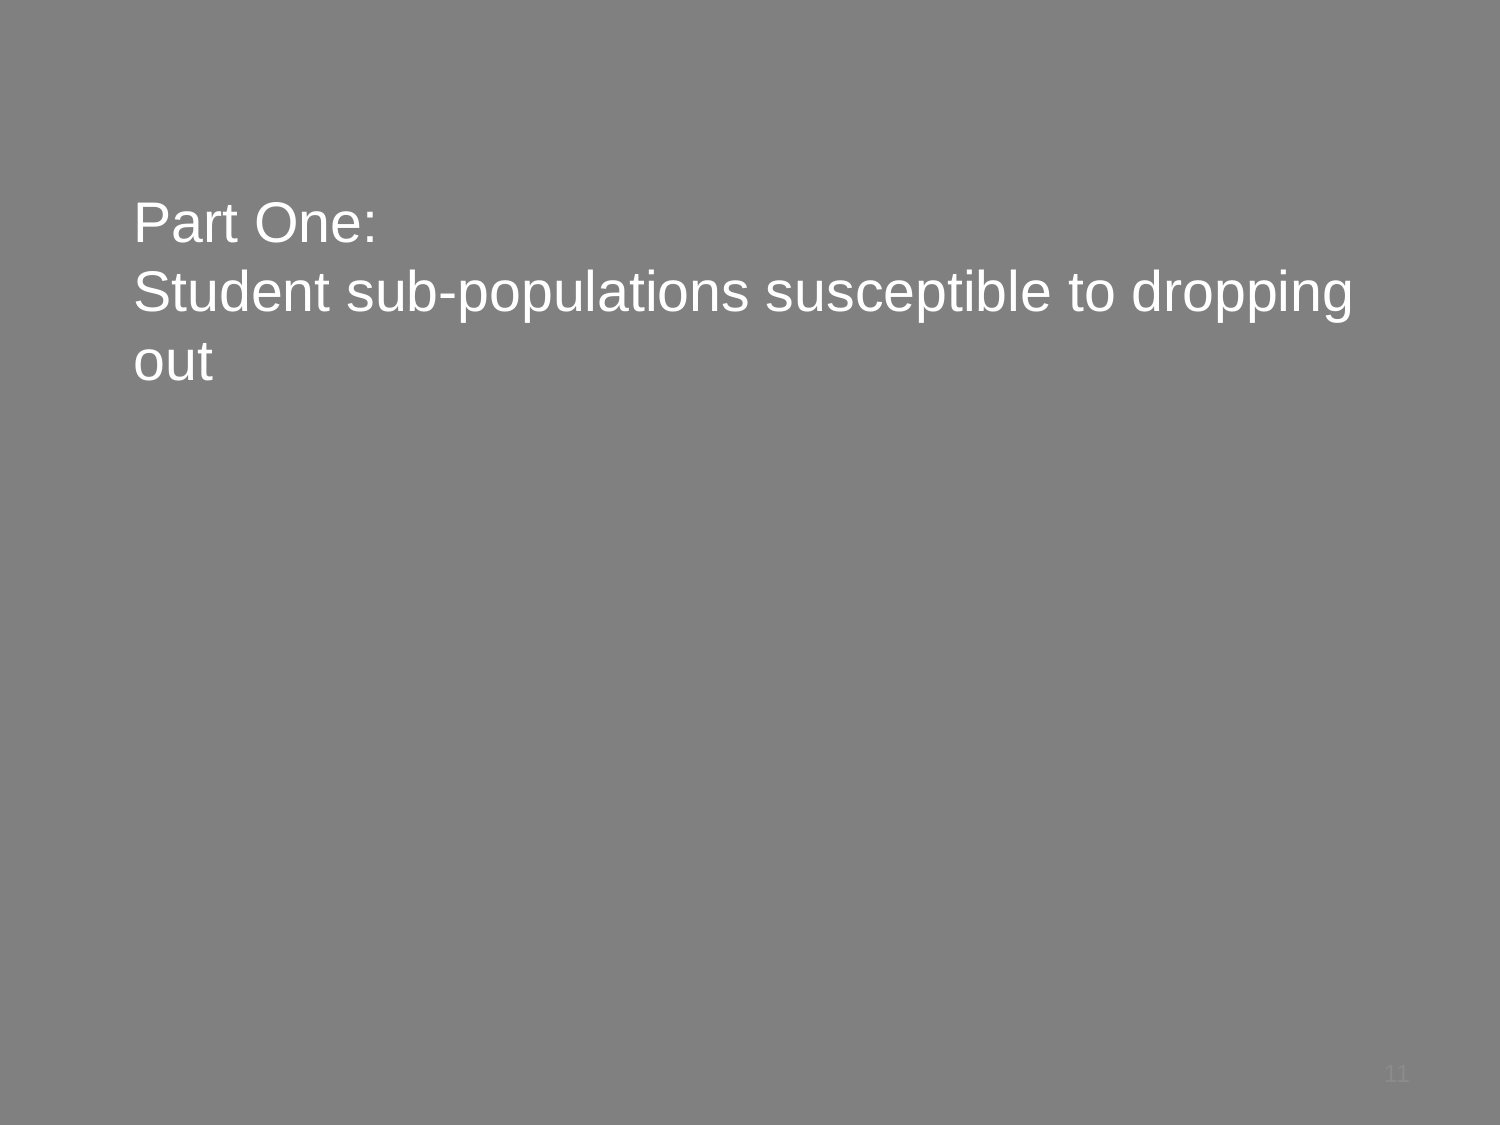

# Part One: Student sub-populations susceptible to dropping out
11